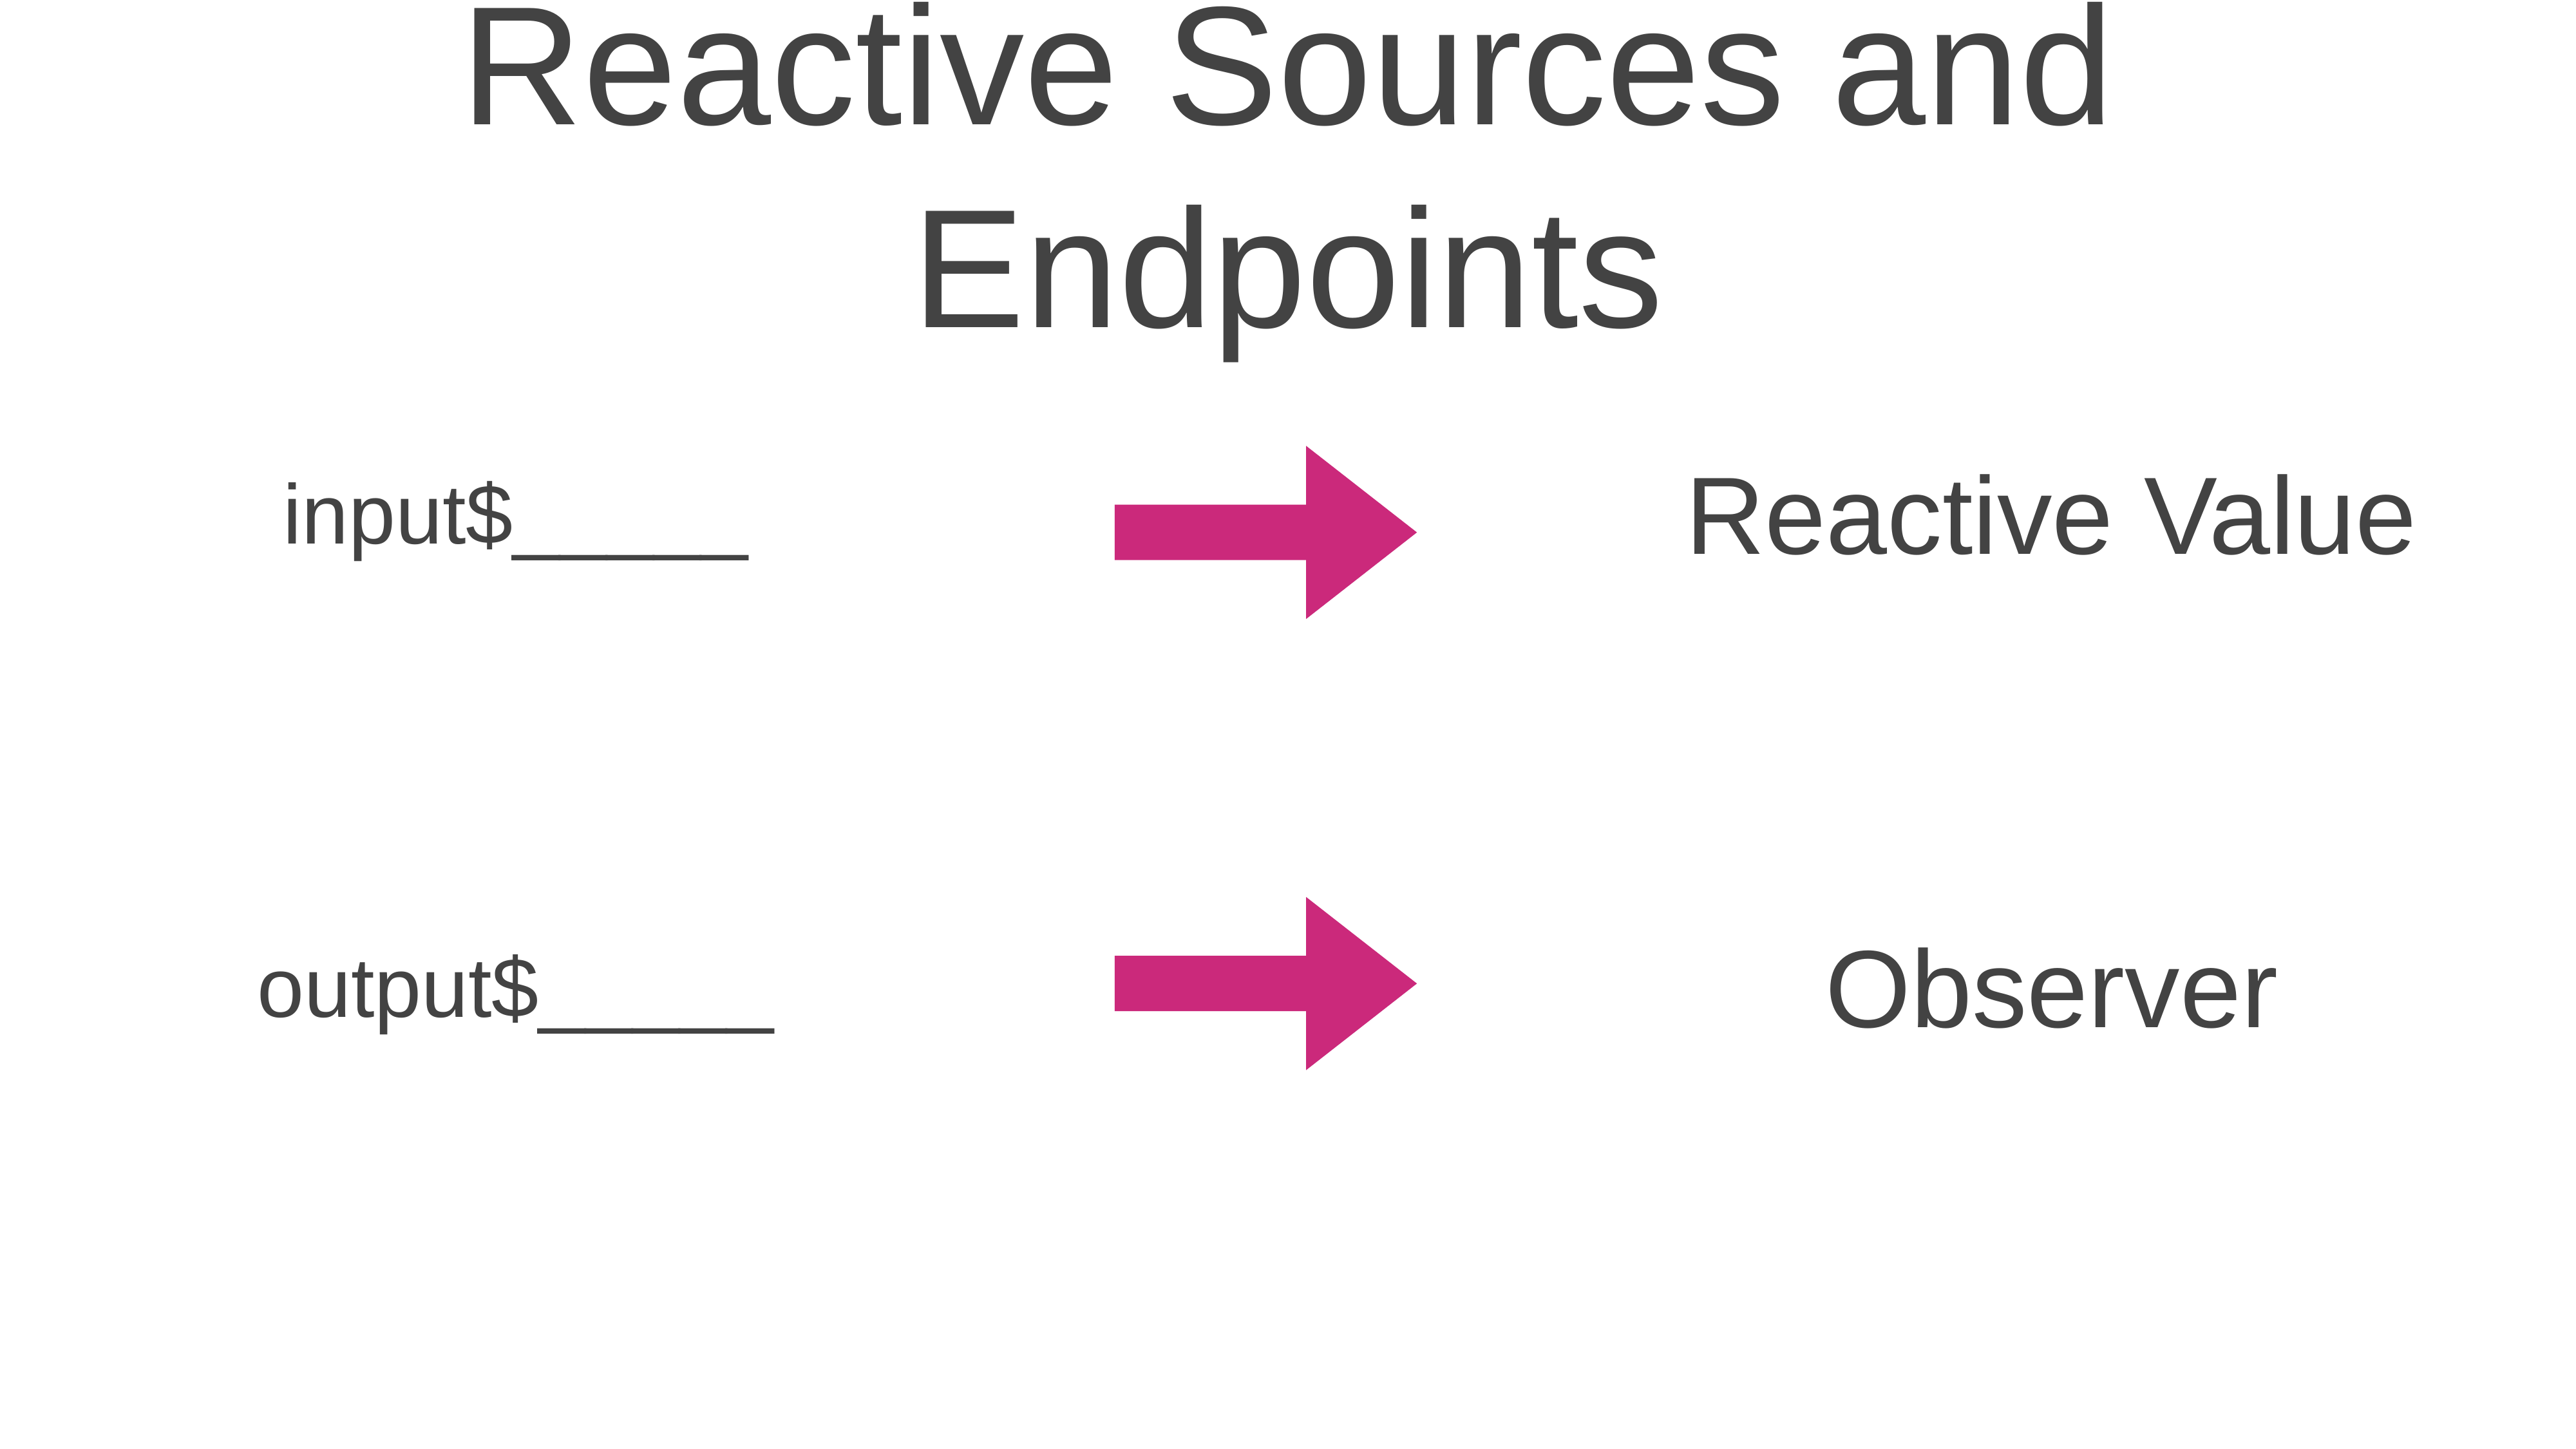

# Reactive Sources and Endpoints
Reactive Value

input$_____

Observer
output$_____